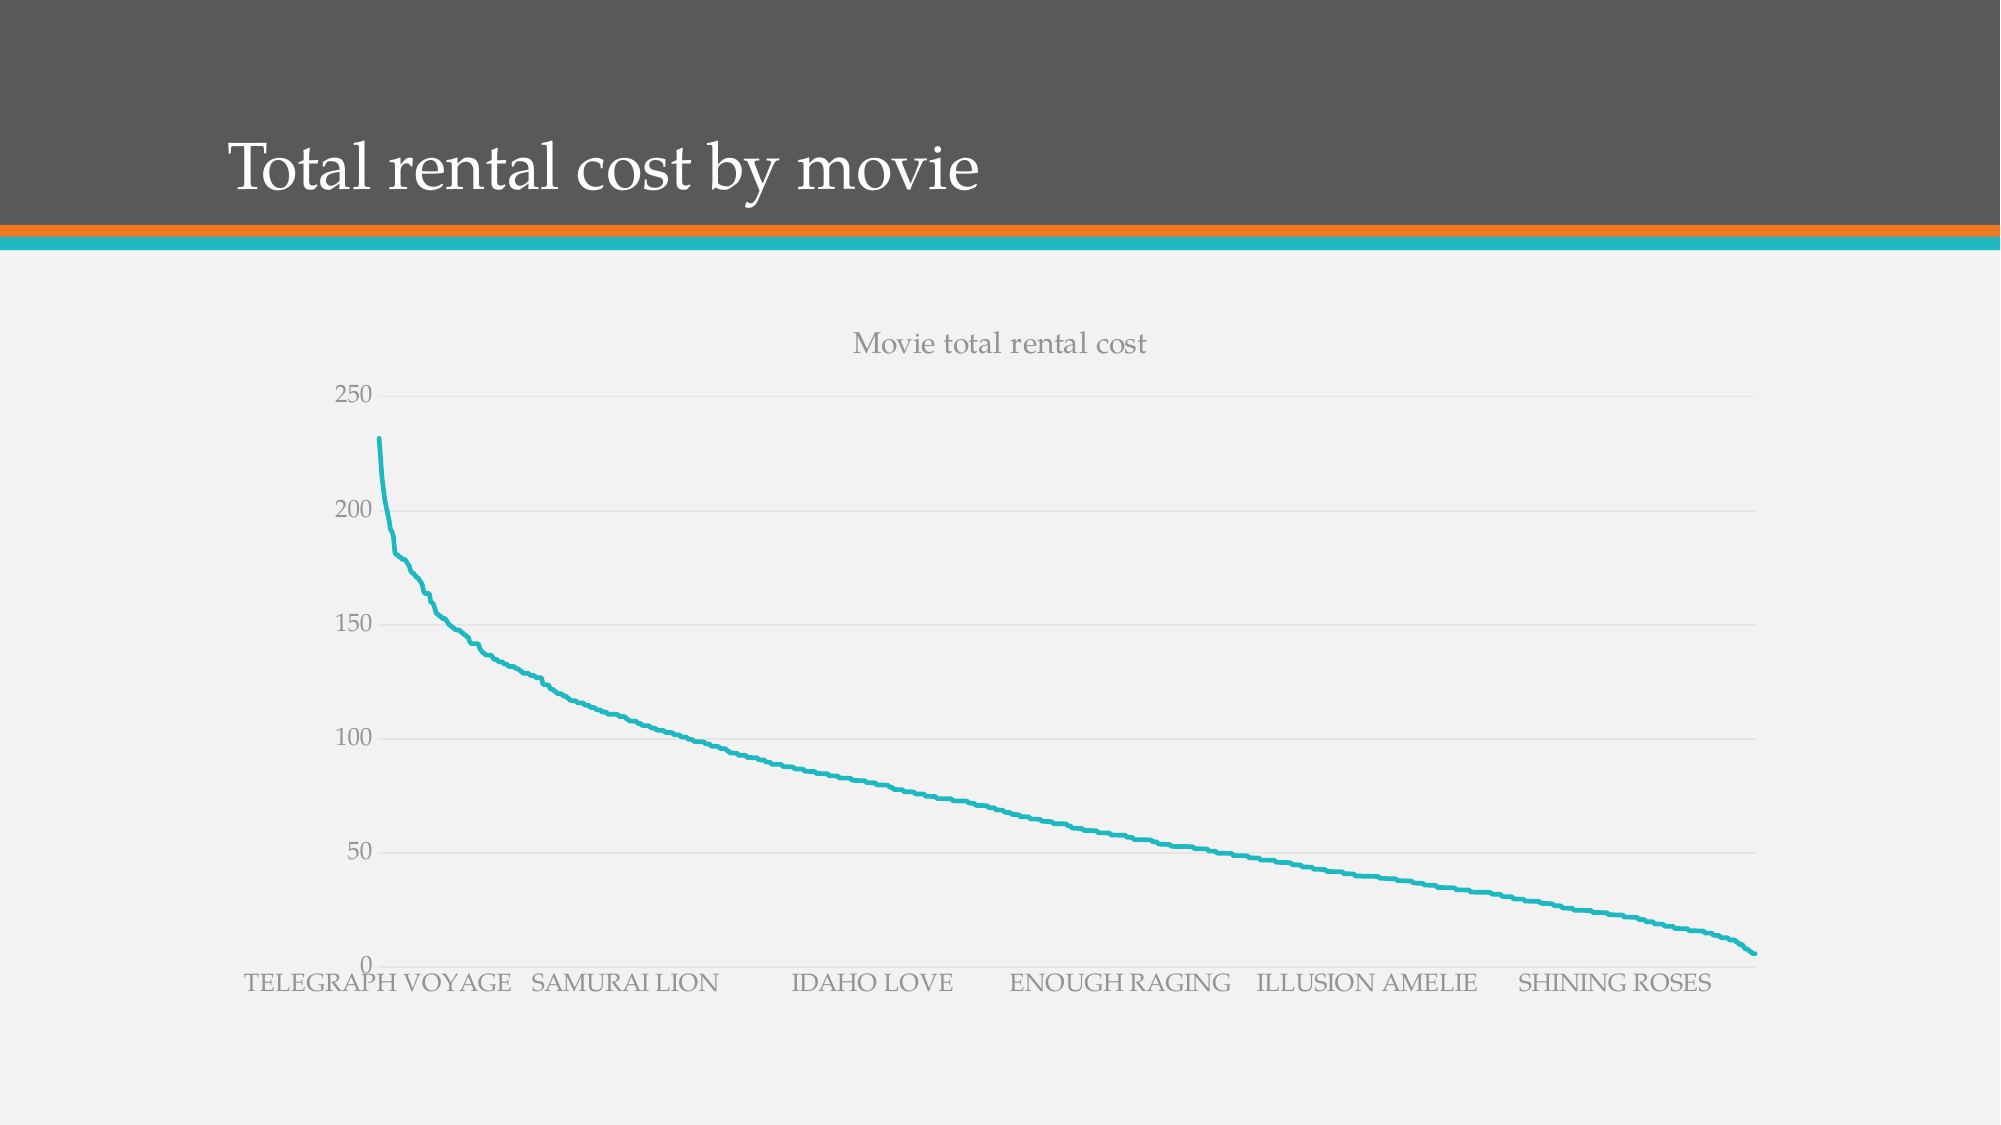

# Total rental cost by movie

### Chart: Movie total rental cost

| Category | movie_total_rental_cost |
|---|---|
| TELEGRAPH VOYAGE | 231.73 |
| WIFE TURN | 223.69 |
| ZORRO ARK | 214.69 |
| GOODFELLAS SALUTE | 209.69 |
| SATURDAY LAMBS | 204.72 |
| TITANS JERK | 201.71 |
| TORQUE BOUND | 198.72 |
| HARRY IDAHO | 195.7 |
| INNOCENT USUAL | 191.74 |
| HUSTLER PARTY | 190.78 |
| PELICAN COMFORTS | 188.74 |
| CAT CONEHEADS | 181.7 |
| ENEMY ODDS | 180.71 |
| BUCKET BROTHERHOOD | 180.66 |
| RANGE MOONWALKER | 179.73 |
| MASSACRE USUAL | 179.7 |
| VIDEOTAPE ARSENIC | 178.71 |
| DOGMA FAMILY | 178.7 |
| APACHE DIVINE | 178.69 |
| VELVET TERMINATOR | 177.74 |
| DORADO NOTTING | 176.73 |
| FOOL MOCKINGBIRD | 175.77 |
| WITCHES PANIC | 173.7 |
| CLOSER BANG | 172.72 |
| SCALAWAG DUCK | 172.68 |
| ROSES TREASURE | 171.72 |
| SUNRISE LEAGUE | 170.76 |
| SHOW LORD | 170.75 |
| NIGHTMARE CHILL | 169.75 |
| SCORPION APOLLO | 168.77 |
| AMERICAN CIRCUS | 167.78 |
| CONFIDENTIAL INTERVIEW | 164.71 |
| MAIDEN HOME | 163.76 |
| SEATTLE EXPECATIONS | 163.75 |
| WORKING MICROCOSMOS | 163.75 |
| BOOGIE AMELIE | 163.7 |
| STING PERSONAL | 159.79 |
| LOLA AGENT | 159.76 |
| BACKLASH UNDEFEATED | 158.81 |
| MIDSUMMER GROUNDHOG | 156.78 |
| TITANIC BOONDOCK | 154.77 |
| STAGECOACH ARMAGEDDON | 154.74 |
| MINE TITANS | 153.81 |
| PITY BOUND | 153.74 |
| SECRETS PARADISE | 152.8 |
| HEAD STRANGER | 152.78 |
| EAGLES PANKY | 152.78 |
| WHISPERER GIANT | 151.78 |
| EASY GLADIATOR | 150.77 |
| MINDS TRUMAN | 149.8 |
| FELLOWSHIP AUTUMN | 149.74 |
| WONDERLAND CHRISTMAS | 148.78 |
| STREETCAR INTENTIONS | 148.75 |
| KISSING DOLLS | 147.8 |
| SUIT WALLS | 147.79 |
| TRADING PINOCCHIO | 147.75 |
| LIES TREATMENT | 147.73 |
| ATTRACTION NEWTON | 146.76 |
| FORRESTER COMANCHEROS | 146.73 |
| MOVIE SHAKESPEARE | 145.74 |
| TRIP NEWTON | 145.72 |
| GARDEN ISLAND | 144.8 |
| DURHAM PANKY | 144.74 |
| PRINCESS GIANT | 142.74 |
| CALENDAR GUNFIGHT | 141.79 |
| MOONSHINE CABIN | 141.79 |
| TOURIST PELICAN | 141.78 |
| STEEL SANTA | 141.77 |
| DRIFTER COMMANDMENTS | 141.76 |
| CHANCE RESURRECTION | 141.73 |
| FLAMINGOS CONNECTICUT | 139.77 |
| FIDELITY DEVIL | 138.79 |
| CENTER DINOSAUR | 137.76 |
| COMA HEAD | 137.74 |
| QUEEN LUKE | 136.78 |
| NAME DETECTIVE | 136.77 |
| CONEHEADS SMOOCHY | 136.75 |
| PULP BEVERLY | 136.7 |
| GLEAMING JAWBREAKER | 136.7 |
| YENTL IDAHO | 135.77 |
| FLINTSTONES HAPPINESS | 134.83 |
| WHALE BIKINI | 134.82 |
| HUNCHBACK IMPOSSIBLE | 134.8 |
| DETAILS PACKER | 133.81 |
| PINOCCHIO SIMON | 133.8 |
| SUSPECTS QUILLS | 133.7 |
| NETWORK PEAK | 133.69 |
| HEARTBREAKERS BRIGHT | 132.8 |
| BEAUTY GREASE | 132.78 |
| KISS GLORY | 132.78 |
| LIAISONS SWEET | 131.78 |
| ALADDIN CALENDAR | 131.77 |
| SLEEPING SUSPECTS | 131.76 |
| METROPOLIS COMA | 131.74 |
| BINGO TALENTED | 131.71 |
| ROAD ROXANNE | 130.81 |
| MILLION ACE | 130.8 |
| RIDGEMONT SUBMARINE | 130.68 |
| SATISFACTION CONFIDENTIAL | 129.83 |
| HEAVYWEIGHTS BEAST | 129.77 |
| DAWN POND | 128.82 |
| INTERVIEW LIAISONS | 128.8 |
| CAUSE DATE | 128.79 |
| CANDLES GRAPES | 128.77 |
| FORWARD TEMPLE | 128.68 |
| TEEN APOLLO | 127.83 |
| SOMETHING DUCK | 127.81 |
| SNATCH SLIPPER | 127.78 |
| FALCON VOLUME | 127.77 |
| TRAP GUYS | 126.84 |
| MISSION ZOOLANDER | 126.82 |
| SABRINA MIDNIGHT | 126.79 |
| AGENT TRUMAN | 126.79 |
| FREDDY STORM | 126.77 |
| STRANGERS GRAFFITI | 123.83 |
| DOORS PRESIDENT | 123.81 |
| MALTESE HOPE | 123.78 |
| BUTTERFLY CHOCOLAT | 123.7 |
| TIMBERLAND SKY | 123.69 |
| WATERFRONT DELIVERANCE | 121.83 |
| SLEEPLESS MONSOON | 121.8 |
| TRUMAN CRAZY | 121.77 |
| SCARFACE BANG | 120.82 |
| HIGH ENCINO | 120.78 |
| RAGE GAMES | 119.81 |
| GHOST GROUNDHOG | 119.79 |
| ANGELS LIFE | 119.78 |
| WASH HEAVENLY | 119.77 |
| LADY STAGE | 118.83 |
| DESERT POSEIDON | 118.81 |
| PHILADELPHIA WIFE | 118.78 |
| VIRTUAL SPOILERS | 117.86 |
| THIEF PELICAN | 117.81 |
| SECRET GROUNDHOG | 116.79 |
| BROOKLYN DESERT | 116.79 |
| KNOCK WARLOCK | 116.76 |
| HANKY OCTOBER | 116.74 |
| ROCKETEER MOTHER | 116.67 |
| GALAXY SWEETHEARTS | 115.82 |
| PREJUDICE OLEANDER | 115.8 |
| SPICE SORORITY | 115.8 |
| DRIVING POLISH | 115.79 |
| BEVERLY OUTLAW | 115.79 |
| CONVERSATION DOWNHILL | 114.83 |
| UNDEFEATED DALMATIONS | 114.79 |
| ARACHNOPHOBIA ROLLERCOASTER | 114.76 |
| IDOLS SNATCHERS | 114.7 |
| HANGING DEEP | 113.81 |
| REDEMPTION COMFORTS | 113.8 |
| OPEN AFRICAN | 113.79 |
| STRICTLY SCARFACE | 113.77 |
| SECRETARY ROUGE | 112.82 |
| HORN WORKING | 112.76 |
| CLUELESS BUCKET | 112.75 |
| GANGS PRIDE | 112.73 |
| BIRDS PERDITION | 111.82 |
| SWEDEN SHINING | 111.81 |
| MONEY HAROLD | 111.8 |
| FARGO GANDHI | 111.76 |
| PANKY SUBMARINE | 110.85 |
| DUDE BLINDNESS | 110.84 |
| EXPECATIONS NATURAL | 110.82 |
| REQUIEM TYCOON | 110.81 |
| CHASING FIGHT | 110.81 |
| REIGN GENTLEMEN | 110.8 |
| TOMORROW HUSTLER | 110.75 |
| GRIT CLOCKWORK | 110.68 |
| DAY UNFAITHFUL | 109.86 |
| BREAKFAST GOLDFINGER | 109.83 |
| SHAWSHANK BUBBLE | 109.81 |
| JET NEIGHBORS | 109.8 |
| GREATEST NORTH | 109.71 |
| SAMURAI LION | 108.75 |
| FISH OPUS | 108.75 |
| ROCKY WAR | 107.84 |
| COMMAND DARLING | 107.84 |
| JERK PAYCHECK | 107.8 |
| SOUTH WAIT | 107.78 |
| BEAR GRACELAND | 107.78 |
| FATAL HAUNTED | 107.72 |
| CUPBOARD SINNERS | 106.77 |
| SALUTE APOLLO | 106.77 |
| GIANT TROOPERS | 106.72 |
| SUGAR WONKA | 105.83 |
| LEAGUE HELLFIGHTERS | 105.83 |
| GORGEOUS BINGO | 105.81 |
| PEAK FOREVER | 105.8 |
| EGG IGBY | 105.79 |
| ROBBERS JOON | 105.69 |
| WEST LION | 104.84 |
| STEPMOM DREAM | 104.8 |
| ARIZONA BANG | 104.79 |
| HYDE DOCTOR | 104.73 |
| TYCOON GATHERING | 103.88 |
| CORE SUIT | 103.82 |
| DRAGONFLY STRANGERS | 103.82 |
| METAL ARMAGEDDON | 103.75 |
| INVASION CYCLONE | 103.73 |
| ENGLISH BULWORTH | 103.7 |
| BILKO ANONYMOUS | 102.87 |
| FRENCH HOLIDAY | 102.83 |
| CONFUSED CANDLES | 102.83 |
| GROUNDHOG UNCUT | 102.82 |
| AIRPORT POLLOCK | 102.82 |
| PATTON INTERVIEW | 102.77 |
| PAYCHECK WAIT | 101.84 |
| RULES HUMAN | 101.84 |
| ATTACKS HATE | 101.84 |
| BROTHERHOOD BLANKET | 101.74 |
| CAMELOT VACATION | 101.73 |
| BEHAVIOR RUNAWAY | 100.87 |
| QUILLS BULL | 100.84 |
| POSEIDON FOREVER | 100.83 |
| JASON TRAP | 100.76 |
| ICE CROSSING | 100.76 |
| CONQUERER NUTS | 99.84 |
| MERMAID INSECTS | 99.84 |
| IGBY MAKER | 99.81 |
| SHOCK CABIN | 99.7 |
| HALL CASSIDY | 98.84 |
| PICKUP DRIVING | 98.84 |
| BIKINI BORROWERS | 98.83 |
| JERICHO MULAN | 98.83 |
| HANOVER GALAXY | 98.83 |
| BALLOON HOMEWARD | 98.77 |
| SWEETHEARTS SUSPECTS | 98.71 |
| MARRIED GO | 98.7 |
| WIZARD COLDBLOODED | 97.84 |
| HELLFIGHTERS SIERRA | 97.8 |
| SEA VIRGIN | 97.78 |
| EXPENDABLE STALLION | 97.72 |
| DESTINY SATURDAY | 96.84 |
| CANDIDATE PERDITION | 96.81 |
| VACATION BOONDOCK | 96.79 |
| BARBARELLA STREETCAR | 96.75 |
| DEER VIRGINIAN | 96.72 |
| JUGGLER HARDLY | 96.68 |
| DAISY MENAGERIE | 95.84 |
| INCH JET | 95.82 |
| OZ LIAISONS | 95.76 |
| SEABISCUIT PUNK | 95.74 |
| MUSCLE BRIGHT | 95.7 |
| GOLD RIVER | 94.86 |
| SPY MILE | 94.73 |
| MODEL FISH | 93.85 |
| DYING MAKER | 93.83 |
| VIRGIN DAISY | 93.83 |
| DARN FORRESTER | 93.82 |
| COLOR PHILADELPHIA | 93.76 |
| WARDROBE PHANTOM | 93.73 |
| BRIGHT ENCOUNTERS | 92.87 |
| FLASH WARS | 92.87 |
| EDGE KISSING | 92.85 |
| PURE RUNNER | 92.84 |
| MUSKETEERS WAIT | 92.83 |
| SLEEPY JAPANESE | 92.8 |
| SILVERADO GOLDFINGER | 91.88 |
| BETRAYED REAR | 91.85 |
| SAGEBRUSH CLUELESS | 91.84 |
| SLACKER LIAISONS | 91.83 |
| AFFAIR PREJUDICE | 91.77 |
| TELEMARK HEARTBREAKERS | 91.75 |
| HALF OUTFIELD | 91.75 |
| BLACKOUT PRIVATE | 91.73 |
| CONNECTICUT TRAMP | 90.87 |
| CAMPUS REMEMBER | 90.81 |
| BASIC EASY | 90.79 |
| ALIEN CENTER | 90.78 |
| FLATLINERS KILLER | 90.78 |
| ELEPHANT TROJAN | 89.86 |
| CHICAGO NORTH | 89.84 |
| COLDBLOODED DARLING | 89.84 |
| DISTURBING SCARFACE | 89.74 |
| PITTSBURGH HUNCHBACK | 88.88 |
| MEMENTO ZOOLANDER | 88.87 |
| MOONWALKER FOOL | 88.87 |
| SUBMARINE BED | 88.85 |
| PANTHER REDS | 88.85 |
| LOSER HUSTLER | 88.85 |
| PLUTO OLEANDER | 88.84 |
| RUSH GOODFELLAS | 88.69 |
| CINCINATTI WHISPERER | 87.87 |
| HYSTERICAL GRAIL | 87.85 |
| FORREST SONS | 87.82 |
| VANISHING ROCKY | 87.82 |
| NORTHWEST POLISH | 87.8 |
| ATLANTIS CAUSE | 87.76 |
| OPERATION OPERATION | 87.73 |
| HORROR REIGN | 87.73 |
| SUPER WYOMING | 86.87 |
| LAWLESS VISION | 86.84 |
| JEEPERS WEDDING | 86.84 |
| WANDA CHAMBER | 86.84 |
| JEKYLL FROGMEN | 86.83 |
| STAR OPERATION | 86.79 |
| STRANGELOVE DESIRE | 86.76 |
| CHAMPION FLATLINERS | 85.87 |
| ANTHEM LUKE | 85.85 |
| STEERS ARMAGEDDON | 85.85 |
| HURRICANE AFFAIR | 85.76 |
| CLASH FREDDY | 85.75 |
| TRACY CIDER | 85.74 |
| ISLAND EXORCIST | 85.74 |
| CONTACT ANONYMOUS | 85.74 |
| AUTUMN CROW | 84.89 |
| RAGING AIRPLANE | 84.87 |
| PEACH INNOCENT | 84.85 |
| COMFORTS RUSH | 84.83 |
| BLUES INSTINCT | 84.79 |
| MURDER ANTITRUST | 84.77 |
| DOWNHILL ENOUGH | 84.75 |
| MALKOVICH PET | 84.74 |
| NONE SPIKING | 84.73 |
| CALIFORNIA BIRDS | 83.88 |
| DEVIL DESIRE | 83.85 |
| CAROL TEXAS | 83.82 |
| EYES DRIVING | 83.81 |
| FLYING HOOK | 83.8 |
| WAIT CIDER | 83.79 |
| OSCAR GOLD | 83.75 |
| DARKO DORADO | 82.89 |
| CREEPERS KANE | 82.86 |
| AIRPLANE SIERRA | 82.85 |
| HOLIDAY GAMES | 82.85 |
| WORDS HUNTER | 82.84 |
| CASABLANCA SUPER | 82.84 |
| NATIONAL STORY | 82.81 |
| UNBREAKABLE KARATE | 82.79 |
| SHAKESPEARE SADDLE | 82.78 |
| PATHS CONTROL | 81.9 |
| SWEET BROTHERHOOD | 81.85 |
| TROJAN TOMORROW | 81.8 |
| DREAM PICKUP | 81.78 |
| GENTLEMEN STAGE | 81.77 |
| WEDDING APOLLO | 81.76 |
| GOLDFINGER SENSIBILITY | 81.76 |
| LOSE INCH | 81.73 |
| GRAFFITI LOVE | 81.7 |
| HOBBIT ALIEN | 81.69 |
| TIES HUNGER | 80.89 |
| DEEP CRUSADE | 80.86 |
| HUMAN GRAFFITI | 80.85 |
| CHARADE DUFFEL | 80.85 |
| ORIENT CLOSER | 80.83 |
| IDAHO LOVE | 80.83 |
| ESCAPE METROPOLIS | 80.75 |
| VAMPIRE WHALE | 79.88 |
| HOME PITY | 79.86 |
| SONS INTERVIEW | 79.84 |
| BAKED CLEOPATRA | 79.84 |
| FERRIS MOTHER | 79.83 |
| PARADISE SABRINA | 79.82 |
| TROUBLE DATE | 79.78 |
| OTHERS SOUP | 79.77 |
| JUMPING WRATH | 79.76 |
| WEREWOLF LOLA | 78.86 |
| INTENTIONS EMPIRE | 78.83 |
| BERETS AGENT | 78.78 |
| LONELY ELEPHANT | 77.85 |
| BOILED DARES | 77.85 |
| JACKET FRISCO | 77.82 |
| QUEST MUSSOLINI | 77.8 |
| HARPER DYING | 77.8 |
| CROSSROADS CASUALTIES | 77.79 |
| MALLRATS UNITED | 77.75 |
| BEAST HUNCHBACK | 76.89 |
| TUXEDO MILE | 76.87 |
| GRINCH MASSAGE | 76.86 |
| BLINDNESS GUN | 76.86 |
| IMAGE PRINCESS | 76.86 |
| MADISON TRAP | 76.85 |
| BADMAN DAWN | 76.79 |
| FROST HEAD | 76.7 |
| STRANGER STRANGERS | 75.89 |
| LIBERTY MAGNIFICENT | 75.88 |
| DADDY PITTSBURGH | 75.87 |
| SEARCHERS WAIT | 75.86 |
| CONFESSIONS MAGUIRE | 75.86 |
| HOLES BRANNIGAN | 75.86 |
| HOPE TOOTSIE | 75.82 |
| BIRCH ANTITRUST | 74.89 |
| BRANNIGAN SUNRISE | 74.88 |
| IMPOSSIBLE PREJUDICE | 74.86 |
| LUST LOCK | 74.82 |
| WEEKEND PERSONAL | 74.82 |
| HOMICIDE PEACH | 74.78 |
| HOUSE DYNAMITE | 74.77 |
| DOUBLE WRATH | 74.75 |
| THIN SAGEBRUSH | 73.89 |
| CHISUM BEHAVIOR | 73.87 |
| OUTLAW HANKY | 73.86 |
| WORST BANGER | 73.84 |
| ZOOLANDER FICTION | 73.83 |
| REMEMBER DIARY | 73.82 |
| FANTASIA PARK | 73.81 |
| INSIDER ARIZONA | 73.8 |
| DOOM DANCING | 73.79 |
| SINNERS ATLANTIS | 73.78 |
| MADNESS ATTACKS | 73.75 |
| CASUALTIES ENCINO | 72.91 |
| PAST SUICIDES | 72.87 |
| WYOMING STORM | 72.87 |
| GAMES BOWFINGER | 72.86 |
| POTTER CONNECTICUT | 72.83 |
| EGYPT TENENBAUMS | 72.83 |
| INSTINCT AIRPORT | 72.82 |
| NEIGHBORS CHARADE | 72.81 |
| LEBOWSKI SOLDIERS | 72.79 |
| SNOWMAN ROLLERCOASTER | 72.77 |
| HILLS NEIGHBORS | 72.75 |
| CARIBBEAN LIBERTY | 71.91 |
| ALABAMA DEVIL | 71.88 |
| BRINGING HYSTERICAL | 71.8 |
| CHARIOTS CONSPIRACY | 71.79 |
| SWARM GOLD | 71.73 |
| TEMPLE ATTRACTION | 70.88 |
| JINGLE SAGEBRUSH | 70.87 |
| SATURN NAME | 70.87 |
| USUAL UNTOUCHABLES | 70.87 |
| TURN STAR | 70.86 |
| DINOSAUR SECRETARY | 70.8 |
| AMISTAD MIDSUMMER | 70.79 |
| RUGRATS SHAKESPEARE | 70.7 |
| FAMILY SWEET | 70.7 |
| DAUGHTER MADIGAN | 69.91 |
| MOTHER OLEANDER | 69.86 |
| ARTIST COLDBLOODED | 69.84 |
| DRIVER ANNIE | 69.82 |
| POLLOCK DELIVERANCE | 69.81 |
| FLIGHT LIES | 68.88 |
| GUNFIGHTER MUSSOLINI | 68.88 |
| NOON PAPI | 68.83 |
| HONEY TIES | 68.81 |
| CHICKEN HELLFIGHTERS | 68.78 |
| DETECTIVE VISION | 68.73 |
| AMELIE HELLFIGHTERS | 67.9 |
| BILL OTHERS | 67.81 |
| EXCITEMENT EVE | 67.79 |
| DIVIDE MONSTER | 67.79 |
| ORANGE GRAPES | 67.76 |
| KING EVOLUTION | 66.91 |
| TWISTED PIRATES | 66.89 |
| DANGEROUS UPTOWN | 66.88 |
| OPPOSITE NECKLACE | 66.87 |
| BAREFOOT MANCHURIAN | 66.82 |
| WONKA SEA | 66.82 |
| NORTH TEQUILA | 65.89 |
| OPUS ICE | 65.89 |
| MEET CHOCOLATE | 65.88 |
| WAR NOTTING | 65.88 |
| CHAMBER ITALIAN | 65.88 |
| LOVELY JINGLE | 65.86 |
| CLONES PINOCCHIO | 65.81 |
| FIDDLER LOST | 64.9 |
| LOST BIRD | 64.88 |
| NASH CHOCOLAT | 64.85 |
| MANCHURIAN CURTAIN | 64.85 |
| DIVINE RESURRECTION | 64.85 |
| BEACH HEARTBREAKERS | 64.83 |
| POND SEATTLE | 64.81 |
| GILMORE BOILED | 64.72 |
| OCTOBER SUBMARINE | 63.89 |
| BIRD INDEPENDENCE | 63.89 |
| JAWS HARRY | 63.86 |
| MASK PEACH | 63.83 |
| BOULEVARD MOB | 63.82 |
| FURY MURDER | 63.81 |
| LOATHING LEGALLY | 63.73 |
| HANDICAP BOONDOCK | 63.72 |
| LOVER TRUMAN | 62.9 |
| GASLIGHT CRUSADE | 62.84 |
| REAP UNFAITHFUL | 62.84 |
| ALONE TRIP | 62.82 |
| JADE BUNCH | 62.82 |
| CIDER DESIRE | 62.81 |
| EARRING INSTINCT | 62.81 |
| WRONG BEHAVIOR | 62.8 |
| PACIFIC AMISTAD | 62.76 |
| DYNAMITE TARZAN | 62.75 |
| MOD SECRETARY | 61.89 |
| STATE WASTELAND | 61.88 |
| KICK SAVANNAH | 61.8 |
| PARK CITIZEN | 60.92 |
| SPARTACUS CHEAPER | 60.91 |
| CIRCUS YOUTH | 60.85 |
| UPRISING UPTOWN | 60.84 |
| ANACONDA CONFESSIONS | 60.79 |
| FIREBALL PHILADELPHIA | 60.79 |
| PACKER MADIGAN | 60.78 |
| TIGHTS DAWN | 60.74 |
| MADIGAN DORADO | 59.9 |
| MASSAGE IMAGE | 59.88 |
| BORN SPINAL | 59.88 |
| WINDOW SIDE | 59.88 |
| IDENTITY LOVER | 59.87 |
| NEMO CAMPUS | 59.86 |
| OUTFIELD MASSACRE | 59.8 |
| FIGHT JAWBREAKER | 59.78 |
| ANNIE IDENTITY | 59.78 |
| MOCKINGBIRD HOLLYWOOD | 59.76 |
| SMILE EARRING | 58.9 |
| TRAINSPOTTING STRANGERS | 58.89 |
| VALLEY PACKER | 58.85 |
| WILLOW TRACY | 58.84 |
| MUMMY CREATURES | 58.84 |
| HEAVEN FREEDOM | 58.82 |
| FICTION CHRISTMAS | 58.81 |
| DALMATIONS SWEDEN | 58.8 |
| KARATE MOON | 58.77 |
| GUYS FALCON | 57.91 |
| DOUBTFIRE LABYRINTH | 57.9 |
| LAMBS CINCINATTI | 57.9 |
| SIERRA DIVIDE | 57.85 |
| PILOT HOOSIERS | 57.84 |
| PERFECT GROOVE | 57.83 |
| RACER EGG | 57.82 |
| ENOUGH RAGING | 57.82 |
| GABLES METROPOLIS | 57.81 |
| RIVER OUTLAW | 57.81 |
| STRAIGHT HOURS | 57.8 |
| ELEMENT FREDDY | 56.9 |
| BOWFINGER GABLES | 56.89 |
| FUGITIVE MAGUIRE | 56.89 |
| CREATURES SHAKESPEARE | 56.84 |
| GRAPES FURY | 56.77 |
| WONDERFUL DROP | 55.91 |
| IRON MOON | 55.89 |
| BUGSY SONG | 55.89 |
| PURPLE MOVIE | 55.87 |
| ANALYZE HOOSIERS | 55.86 |
| SHANE DARKNESS | 55.86 |
| DIRTY ACE | 55.85 |
| PATRIOT ROMAN | 55.84 |
| UNITED PILOT | 55.83 |
| GREEK EVERYONE | 55.83 |
| GUNFIGHT MOON | 55.76 |
| SLUMS DUCK | 55.76 |
| DANCING FEVER | 55.73 |
| MAGNIFICENT CHITTY | 54.92 |
| MONSOON CAUSE | 54.91 |
| ALI FOREVER | 54.91 |
| GO PURPLE | 54.8 |
| NUTS TIES | 53.91 |
| FRISCO FORREST | 53.91 |
| HUNTING MUSKETEERS | 53.85 |
| SCISSORHANDS SLUMS | 53.85 |
| ROUGE SQUAD | 53.82 |
| REUNION WITCHES | 53.8 |
| SLEUTH ORIENT | 53.79 |
| EFFECT GLADIATOR | 53.75 |
| SUN CONFESSIONS | 53.75 |
| ACE GOLDFINGER | 52.93 |
| CASPER DRAGONFLY | 52.92 |
| VANILLA DAY | 52.91 |
| REDS POCUS | 52.91 |
| GRAIL FRANKENSTEIN | 52.9 |
| RIGHT CRANES | 52.9 |
| SENSIBILITY REAR | 52.9 |
| EXORCIST STING | 52.87 |
| SHRUNK DIVINE | 52.86 |
| ALLEY EVOLUTION | 52.86 |
| MADRE GABLES | 52.86 |
| GRADUATE LORD | 52.84 |
| FREAKY POCUS | 52.83 |
| NOVOCAINE FLIGHT | 52.81 |
| CHOCOLAT HARRY | 52.8 |
| HAUNTING PIANIST | 52.78 |
| ISHTAR ROCKETEER | 51.93 |
| PANIC CLUB | 51.93 |
| ELIZABETH SHANE | 51.9 |
| AFRICAN EGG | 51.88 |
| BREAKING HOME | 51.87 |
| MONSTER SPARTACUS | 51.85 |
| CADDYSHACK JEDI | 51.84 |
| MOULIN WAKE | 51.84 |
| PIRATES ROXANNE | 51.78 |
| VIRGINIAN PLUTO | 51.71 |
| CLERKS ANGELS | 50.93 |
| WORKER TARZAN | 50.85 |
| INDIAN LOVE | 50.84 |
| LOCK REAR | 50.84 |
| KWAI HOMEWARD | 50.77 |
| BOUND CHEAPER | 50.76 |
| INTOLERABLE INTENTIONS | 49.91 |
| DARLING BREAKING | 49.91 |
| SPEED SUIT | 49.91 |
| HOLLOW JEOPARDY | 49.9 |
| POTLUCK MIXED | 49.89 |
| EXPRESS LONELY | 49.87 |
| TOWN ARK | 49.86 |
| PERSONAL LADYBUGS | 49.86 |
| WASTELAND DIVINE | 49.85 |
| MODERN DORADO | 49.85 |
| HOURS RAGE | 49.81 |
| GOSFORD DONNIE | 48.92 |
| DROP WATERFRONT | 48.91 |
| LOLITA WORLD | 48.9 |
| RIDER CADDYSHACK | 48.89 |
| DARKNESS WAR | 48.87 |
| CYCLONE FAMILY | 48.86 |
| HAMLET WISDOM | 48.86 |
| VARSITY TRIP | 48.84 |
| ROCK INSTINCT | 48.83 |
| GOLDMINE TYCOON | 48.73 |
| VOYAGE LEGALLY | 48.72 |
| SENSE GREEK | 47.93 |
| CRUSADE HONEY | 47.92 |
| KRAMER CHOCOLATE | 47.91 |
| ENTRAPMENT SATISFACTION | 47.85 |
| LABYRINTH LEAGUE | 47.85 |
| SHIP WONDERLAND | 47.85 |
| NEWTON LABYRINTH | 47.83 |
| TRAMP OTHERS | 47.8 |
| PUNK DIVORCE | 46.92 |
| GROSSE WONDERFUL | 46.92 |
| LEGALLY SECRETARY | 46.91 |
| HOTEL HAPPINESS | 46.91 |
| ANYTHING SAVANNAH | 46.91 |
| STAGE WORLD | 46.9 |
| MICROCOSMOS PARADISE | 46.87 |
| PARIS WEEKEND | 46.86 |
| TROOPERS METAL | 46.86 |
| SHREK LICENSE | 46.85 |
| STORM HAPPINESS | 46.71 |
| BABY HALL | 45.92 |
| MATRIX SNOWMAN | 45.91 |
| PLATOON INSTINCT | 45.91 |
| ROLLERCOASTER BRINGING | 45.9 |
| SPEAKEASY DATE | 45.88 |
| DATE SPEED | 45.87 |
| UNCUT SUICIDES | 45.86 |
| STOCK GLASS | 45.86 |
| MIDNIGHT WESTWARD | 45.83 |
| ARMAGEDDON LOST | 45.79 |
| FANTASY TROOPERS | 45.74 |
| MIRACLE VIRTUAL | 44.91 |
| LIFE TWISTED | 44.9 |
| RUN PACIFIC | 44.9 |
| PARTY KNOCK | 44.87 |
| CLUB GRAFFITI | 44.8 |
| WOMEN DORADO | 44.78 |
| ALASKA PHANTOM | 44.74 |
| RECORDS ZORRO | 43.92 |
| FOREVER CANDIDATE | 43.87 |
| LUCKY FLYING | 43.87 |
| GLASS DYING | 43.86 |
| SHANGHAI TYCOON | 43.86 |
| NECKLACE OUTBREAK | 43.85 |
| MAJESTIC FLOATS | 43.83 |
| POCUS PULP | 43.74 |
| WARS PLUTO | 42.9 |
| LORD ARIZONA | 42.89 |
| PRIX UNDEFEATED | 42.89 |
| CRANES RESERVOIR | 42.89 |
| SADDLE ANTITRUST | 42.86 |
| ROOTS REMEMBER | 42.83 |
| COAST RAINBOW | 42.79 |
| MOURNING PURPLE | 42.79 |
| BANGER PINOCCHIO | 42.78 |
| EARLY HOME | 41.93 |
| HEAVENLY GUN | 41.93 |
| HOOSIERS BIRDCAGE | 41.92 |
| SOLDIERS EVOLUTION | 41.92 |
| FEATHERS METAL | 41.89 |
| SPIKING ELEMENT | 41.87 |
| MILE MULAN | 41.87 |
| ARMY FLINTSTONES | 41.84 |
| GROOVE FICTION | 41.82 |
| SUNDANCE INVASION | 41.81 |
| DISCIPLE MOTHER | 41.81 |
| CROOKED FROGMEN | 41.77 |
| PRESIDENT BANG | 40.93 |
| CLUE GRAIL | 40.93 |
| EVE RESURRECTION | 40.93 |
| TARZAN VIDEOTAPE | 40.92 |
| FRIDA SLIPPER | 40.9 |
| BLANKET BEVERLY | 40.88 |
| CABIN FLASH | 40.85 |
| SPLENDOR PATTON | 40.79 |
| JERSEY SASSY | 39.94 |
| TERMINATOR CLUB | 39.94 |
| FIRE WOLVES | 39.93 |
| ELF MURDER | 39.93 |
| STONE FIRE | 39.89 |
| ROBBERY BRIGHT | 39.87 |
| SPINAL ROCKY | 39.87 |
| PAJAMA JAWBREAKER | 39.86 |
| TOOTSIE PILOT | 39.85 |
| ILLUSION AMELIE | 39.85 |
| JOON NORTHWEST | 39.83 |
| ENCOUNTERS CURTAIN | 39.81 |
| CONGENIALITY QUEST | 39.78 |
| OUTBREAK DIVINE | 39.77 |
| FEUD FROGMEN | 39.75 |
| STORY SIDE | 39.72 |
| TALENTED HOMICIDE | 39.71 |
| ITALIAN AFRICAN | 38.94 |
| WAGON JAWS | 38.9 |
| BLOOD ARGONAUTS | 38.9 |
| DRUMLINE CYCLONE | 38.89 |
| UPTOWN YOUNG | 38.88 |
| MIGHTY LUCK | 38.88 |
| INDEPENDENCE HOTEL | 38.81 |
| PIANIST OUTFIELD | 38.78 |
| WIND PHANTOM | 38.77 |
| CAPER MOTIONS | 38.76 |
| CURTAIN VIDEOTAPE | 38.74 |
| MOON BUNCH | 38.71 |
| GRACELAND DYNAMITE | 37.94 |
| VERTIGO NORTHWEST | 37.92 |
| GODFATHER DIARY | 37.92 |
| SNATCHERS MONTEZUMA | 37.91 |
| ANTITRUST TOMATOES | 37.9 |
| HEDWIG ALTER | 37.88 |
| ADAPTATION HOLES | 37.88 |
| INTRIGUE WORST | 37.8 |
| SHOOTIST SUPERFLY | 37.76 |
| GUN BONNIE | 37.75 |
| WESTWARD SEABISCUIT | 37.74 |
| CONTROL ANTHEM | 36.93 |
| DOZEN LION | 36.93 |
| MULAN MOON | 36.87 |
| INSECTS STONE | 36.81 |
| CHEAPER CLYDE | 36.8 |
| VOLCANO TEXAS | 36.78 |
| ACADEMY DINOSAUR | 36.77 |
| PRIMARY GLASS | 36.73 |
| SCHOOL JACKET | 35.94 |
| FRONTIER CABIN | 35.94 |
| BUBBLE GROSSE | 35.94 |
| UNTOUCHABLES SUNRISE | 35.92 |
| HALLOWEEN NUTS | 35.9 |
| GONE TROUBLE | 35.9 |
| DONNIE ALLEY | 35.86 |
| LOVE SUICIDES | 35.8 |
| ALAMO VIDEOTAPE | 35.76 |
| DOCTOR GRAIL | 34.93 |
| RESERVOIR ADAPTATION | 34.9 |
| MAGNOLIA FORRESTER | 34.89 |
| SONG HEDWIG | 34.89 |
| MOB DUFFEL | 34.88 |
| RINGS HEARTBREAKERS | 34.85 |
| WATCH TRACY | 34.84 |
| SUMMER SCARFACE | 34.84 |
| TAXI KICK | 34.83 |
| LION UNCUT | 34.82 |
| BLADE POLISH | 34.79 |
| CARRIE BUNCH | 34.77 |
| EARTH VISION | 34.77 |
| FEVER EMPIRE | 33.95 |
| DIVORCE SHINING | 33.93 |
| MAGUIRE APACHE | 33.91 |
| SANTA PARIS | 33.89 |
| SPLASH GUMP | 33.86 |
| TRANSLATION SUMMER | 33.85 |
| ROXANNE REBEL | 33.81 |
| VOICE PEACH | 33.81 |
| AMADEUS HOLY | 33.79 |
| CHAINSAW UPTOWN | 33.79 |
| TEQUILA PAST | 32.94 |
| BULWORTH COMMANDMENTS | 32.93 |
| MAKER GABLES | 32.9 |
| NATURAL STOCK | 32.87 |
| STAMPEDE DISTURBING | 32.86 |
| MOTIONS DETAILS | 32.85 |
| BONNIE HOLOCAUST | 32.84 |
| REAR TRADING | 32.83 |
| FACTORY DRAGON | 32.83 |
| MARS ROMAN | 32.81 |
| HIGHBALL POTTER | 32.79 |
| ALTER VICTORY | 32.78 |
| CHILL LUCK | 32.78 |
| CELEBRITY HORN | 32.76 |
| SHEPHERD MIDSUMMER | 32.75 |
| DESPERATE TRAINSPOTTING | 31.94 |
| HAUNTED ANTITRUST | 31.94 |
| DESTINATION JERK | 31.92 |
| SAINTS BRIDE | 31.92 |
| DWARFS ALTER | 31.91 |
| RANDOM GO | 31.91 |
| DANCES NONE | 31.86 |
| SEVEN SWARM | 30.95 |
| APOCALYPSE FLAMINGOS | 30.94 |
| JUMANJI BLADE | 30.92 |
| DOLLS RAGE | 30.91 |
| LUCK OPUS | 30.9 |
| THEORY MERMAID | 30.88 |
| SLIPPER FIDELITY | 30.84 |
| EMPIRE MALKOVICH | 30.79 |
| DARES PLUTO | 29.91 |
| WISDOM WORKER | 29.91 |
| OLEANDER CLUE | 29.9 |
| SIDE ARK | 29.88 |
| LOUISIANA HARRY | 29.83 |
| CLEOPATRA DEVIL | 29.83 |
| ROOM ROMAN | 29.8 |
| ROMAN PUNK | 29.76 |
| LUKE MUMMY | 28.93 |
| COWBOY DOOM | 28.93 |
| PIZZA JUMANJI | 28.93 |
| CHITTY LOCK | 28.92 |
| PAPI NECKLACE | 28.92 |
| WON DARES | 28.91 |
| JEOPARDY ENCINO | 28.9 |
| SAVANNAH TOWN | 28.88 |
| FINDING ANACONDA | 28.88 |
| CHRISTMAS MOONSHINE | 28.79 |
| GREASE YOUTH | 28.79 |
| INFORMER DOUBLE | 27.95 |
| SQUAD FISH | 27.93 |
| LEATHERNECKS DWARFS | 27.93 |
| DIARY PANIC | 27.91 |
| DRAGON SQUAD | 27.89 |
| MINORITY KISS | 27.89 |
| CANYON STOCK | 27.81 |
| ENCINO ELF | 27.81 |
| BORROWERS BEDAZZLED | 27.78 |
| PRIVATE DROP | 26.95 |
| UNFAITHFUL KILL | 26.92 |
| PET HAUNTING | 26.92 |
| CRAZY HOME | 26.91 |
| EVOLUTION ALTER | 26.88 |
| RESURRECTION SILVERADO | 26.79 |
| BUNCH MINDS | 25.95 |
| DESIRE ALIEN | 25.92 |
| NOTORIOUS REUNION | 25.86 |
| MOSQUITO ARMAGEDDON | 25.85 |
| HOLOCAUST HIGHBALL | 25.83 |
| UNFORGIVEN ZOOLANDER | 25.82 |
| MASKED BUBBLE | 25.8 |
| DECEIVER BETRAYED | 25.79 |
| TRAIN BUNCH | 24.96 |
| HUNTER ALTER | 24.95 |
| TRAFFIC HOBBIT | 24.95 |
| BED HIGHBALL | 24.94 |
| WORLD LEATHERNECKS | 24.92 |
| GATHERING CALENDAR | 24.89 |
| EVERYONE CRAFT | 24.87 |
| DRUMS DYNAMITE | 24.87 |
| STREAK RIDGEMONT | 24.84 |
| POLISH BROOKLYN | 24.82 |
| PATIENT SISTER | 24.81 |
| DRACULA CRYSTAL | 24.79 |
| WOLVES DESIRE | 24.79 |
| MANNEQUIN WORST | 23.95 |
| DUCK RACER | 23.94 |
| CASSIDY WYOMING | 23.94 |
| LESSON CLEOPATRA | 23.93 |
| CHAPLIN LICENSE | 23.92 |
| CLYDE THEORY | 23.92 |
| BIRDCAGE CASPER | 23.91 |
| REEF SALUTE | 23.89 |
| WRATH MILE | 23.86 |
| ODDS BOOGIE | 23.85 |
| HOMEWARD CIDER | 23.84 |
| EXTRAORDINARY CONQUERER | 22.94 |
| HAPPINESS UNITED | 22.94 |
| NEWSIES STORY | 22.93 |
| BANG KWAI | 22.93 |
| LICENSE WEEKEND | 22.93 |
| SHINING ROSES | 22.92 |
| HUNGER ROOF | 22.87 |
| ARABIA DOGMA | 22.87 |
| VIETNAM SMOOCHY | 22.85 |
| GANDHI KWAI | 22.83 |
| MUSIC BOONDOCK | 22.81 |
| WARLOCK WEREWOLF | 21.94 |
| KILLER INNOCENT | 21.94 |
| PHANTOM GLORY | 21.94 |
| MENAGERIE RUSHMORE | 21.93 |
| MULHOLLAND BEAST | 21.93 |
| MONTEREY LABYRINTH | 21.87 |
| CITIZEN SHREK | 21.87 |
| BULL SHAWSHANK | 21.84 |
| BRIDE INTRIGUE | 21.81 |
| JEDI BENEATH | 21.81 |
| IMPACT ALADDIN | 20.91 |
| SPOILERS HELLFIGHTERS | 20.9 |
| TENENBAUMS COMMAND | 20.87 |
| KANE EXORCIST | 20.86 |
| CRAFT OUTFIELD | 20.84 |
| MYSTIC TRUMAN | 19.9 |
| LANGUAGE COWBOY | 19.89 |
| SPIRITED CASUALTIES | 19.89 |
| SORORITY QUEEN | 19.88 |
| LOVERBOY ATTACKS | 19.88 |
| TOMATOES HELLFIGHTERS | 19.86 |
| RUSHMORE MERMAID | 18.94 |
| SIMON NORTH | 18.94 |
| HOLY TADPOLE | 18.91 |
| ENDING CROWDS | 18.89 |
| CROW GREASE | 18.88 |
| PRIDE ALAMO | 18.84 |
| SMOKING BARBARELLA | 18.83 |
| LADYBUGS ARMAGEDDON | 17.94 |
| MAGIC MALLRATS | 17.93 |
| GILBERT PELICAN | 17.91 |
| SUPERFLY TRIP | 17.9 |
| HOOK CHARIOTS | 17.87 |
| ANONYMOUS HUMAN | 17.87 |
| SIEGE MADRE | 17.85 |
| FULL FLATLINERS | 16.95 |
| CONSPIRACY SPIRIT | 16.95 |
| BRAVEHEART HUMAN | 16.95 |
| YOUTH KICK | 16.94 |
| BENEATH RUSH | 16.9 |
| FROGMEN BREAKING | 16.9 |
| BEETHOVEN EXORCIST | 16.89 |
| VALENTINE VANISHING | 16.88 |
| BEDAZZLED MARRIED | 16.87 |
| SILENCE KANE | 16.84 |
| HARDLY ROBBERS | 15.96 |
| MIXED DOORS | 15.96 |
| MUSSOLINI SPOILERS | 15.95 |
| WILD APOLLO | 15.94 |
| HAWK CHILL | 15.93 |
| VISION TORQUE | 15.93 |
| JUNGLE CLOSER | 15.91 |
| LAWRENCE LOVE | 15.87 |
| SASSY PACKER | 15.87 |
| GREEDY ROOTS | 15.86 |
| SPIRIT FLINTSTONES | 15.85 |
| GLORY TRACY | 14.95 |
| SLING LUKE | 14.94 |
| VANISHED GARDEN | 14.94 |
| RUNNER MADIGAN | 14.92 |
| ZHIVAGO CORE | 14.91 |
| SMOOCHY CONTROL | 14.88 |
| DUMBO LUST | 13.94 |
| WATERSHIP FRONTIER | 13.94 |
| LEGEND JEDI | 13.91 |
| NOTTING SPEAKEASY | 13.9 |
| HOLLYWOOD ANONYMOUS | 13.87 |
| TREATMENT JEKYLL | 12.93 |
| SOUP WISDOM | 12.92 |
| SUNSET RACER | 12.92 |
| RUNAWAY TENENBAUMS | 12.92 |
| VICTORY ACADEMY | 12.91 |
| TOWERS HURRICANE | 12.89 |
| MAUDE MOD | 11.92 |
| MONTEZUMA COMMAND | 11.91 |
| GHOSTBUSTERS ELF | 11.91 |
| CLOCKWORK PARADISE | 11.9 |
| JAWBREAKER BROOKLYN | 11.9 |
| CONNECTION MICROCOSMOS | 10.93 |
| BALLROOM MOCKINGBIRD | 10.92 |
| COMANCHEROS ENEMY | 9.94 |
| LIGHTS DEER | 9.92 |
| HAROLD FRENCH | 9.92 |
| STALLION SUNDANCE | 8.93 |
| JAPANESE RUN | 7.94 |
| CRUELTY UNFORGIVEN | 7.93 |
| REBEL AIRPORT | 7.92 |
| DUFFEL APOCALYPSE | 6.93 |
| YOUNG LANGUAGE | 6.93 |
| FREEDOM CLEOPATRA | 5.95 |
| TEXAS WATCH | 5.94 |
| OKLAHOMA JUMANJI | 5.94 |